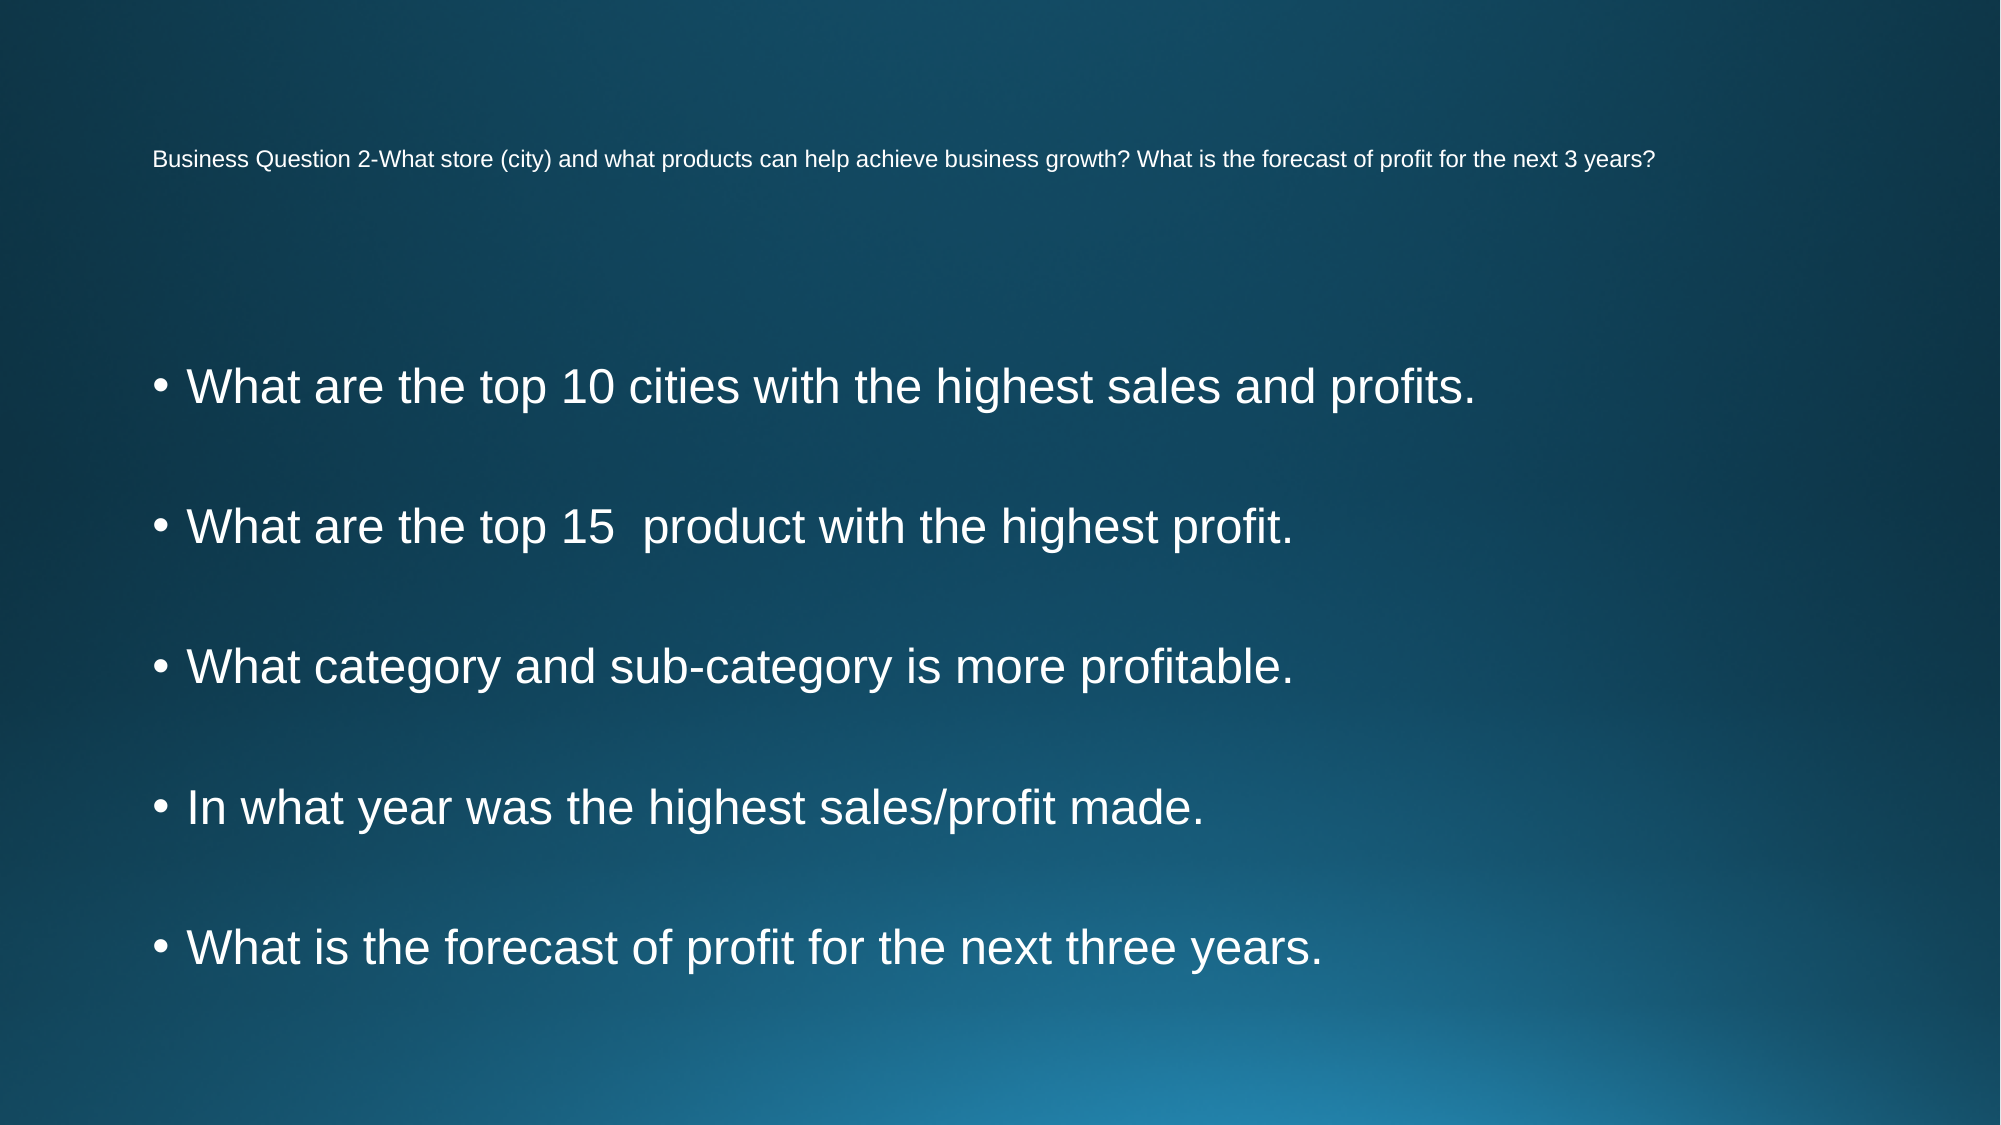

# Business Question 2-What store (city) and what products can help achieve business growth? What is the forecast of profit for the next 3 years?

What are the top 10 cities with the highest sales and profits.

What are the top 15  product with the highest profit.

What category and sub-category is more profitable.

In what year was the highest sales/profit made.

What is the forecast of profit for the next three years.